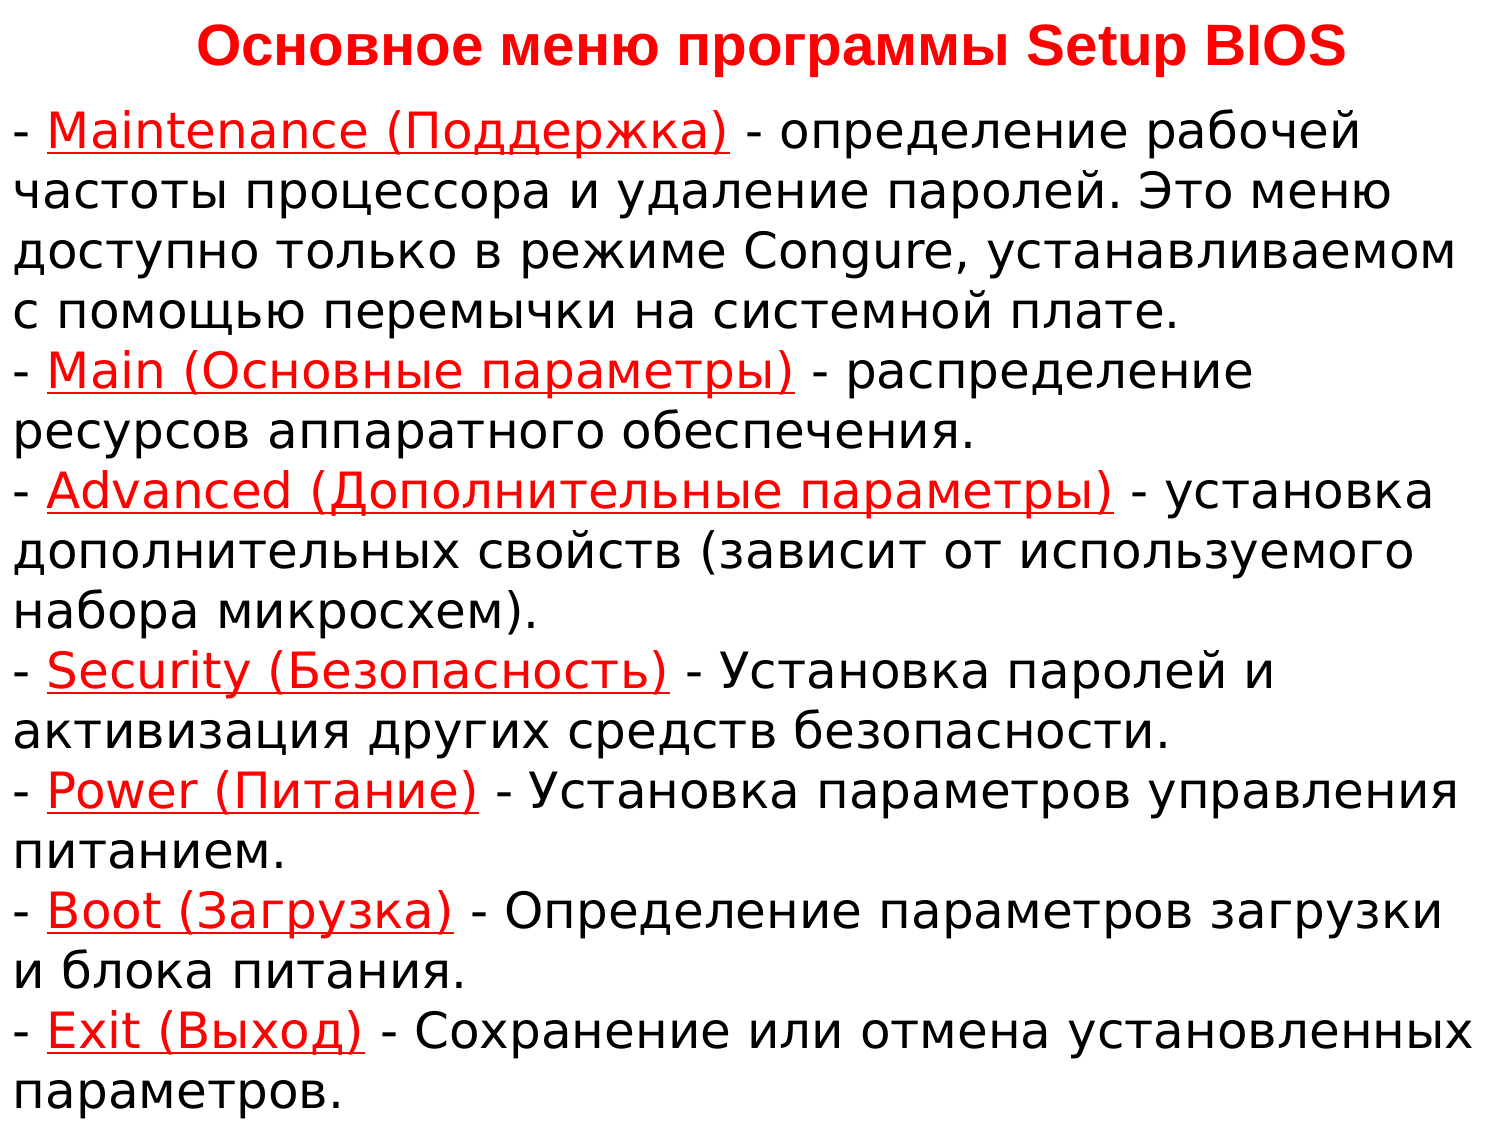

Основное меню программы Setup BIOS
- Maintenance (Поддержка) - определение рабочей частоты процессора и удаление паролей. Это меню доступно только в режиме Congure, устанавливаемом с помощью перемычки на системной плате.
- Main (Основные параметры) - распределение ресурсов аппаратного обеспечения.
- Advanced (Дополнительные параметры) - установка дополнительных свойств (зависит от используемого набора микросхем).
- Security (Безопасность) - Установка паролей и активизация других средств безопасности.
- Power (Питание) - Установка параметров управления питанием.
- Boot (Загрузка) - Определение параметров загрузки и блока питания.
- Exit (Выход) - Сохранение или отмена установленных параметров.